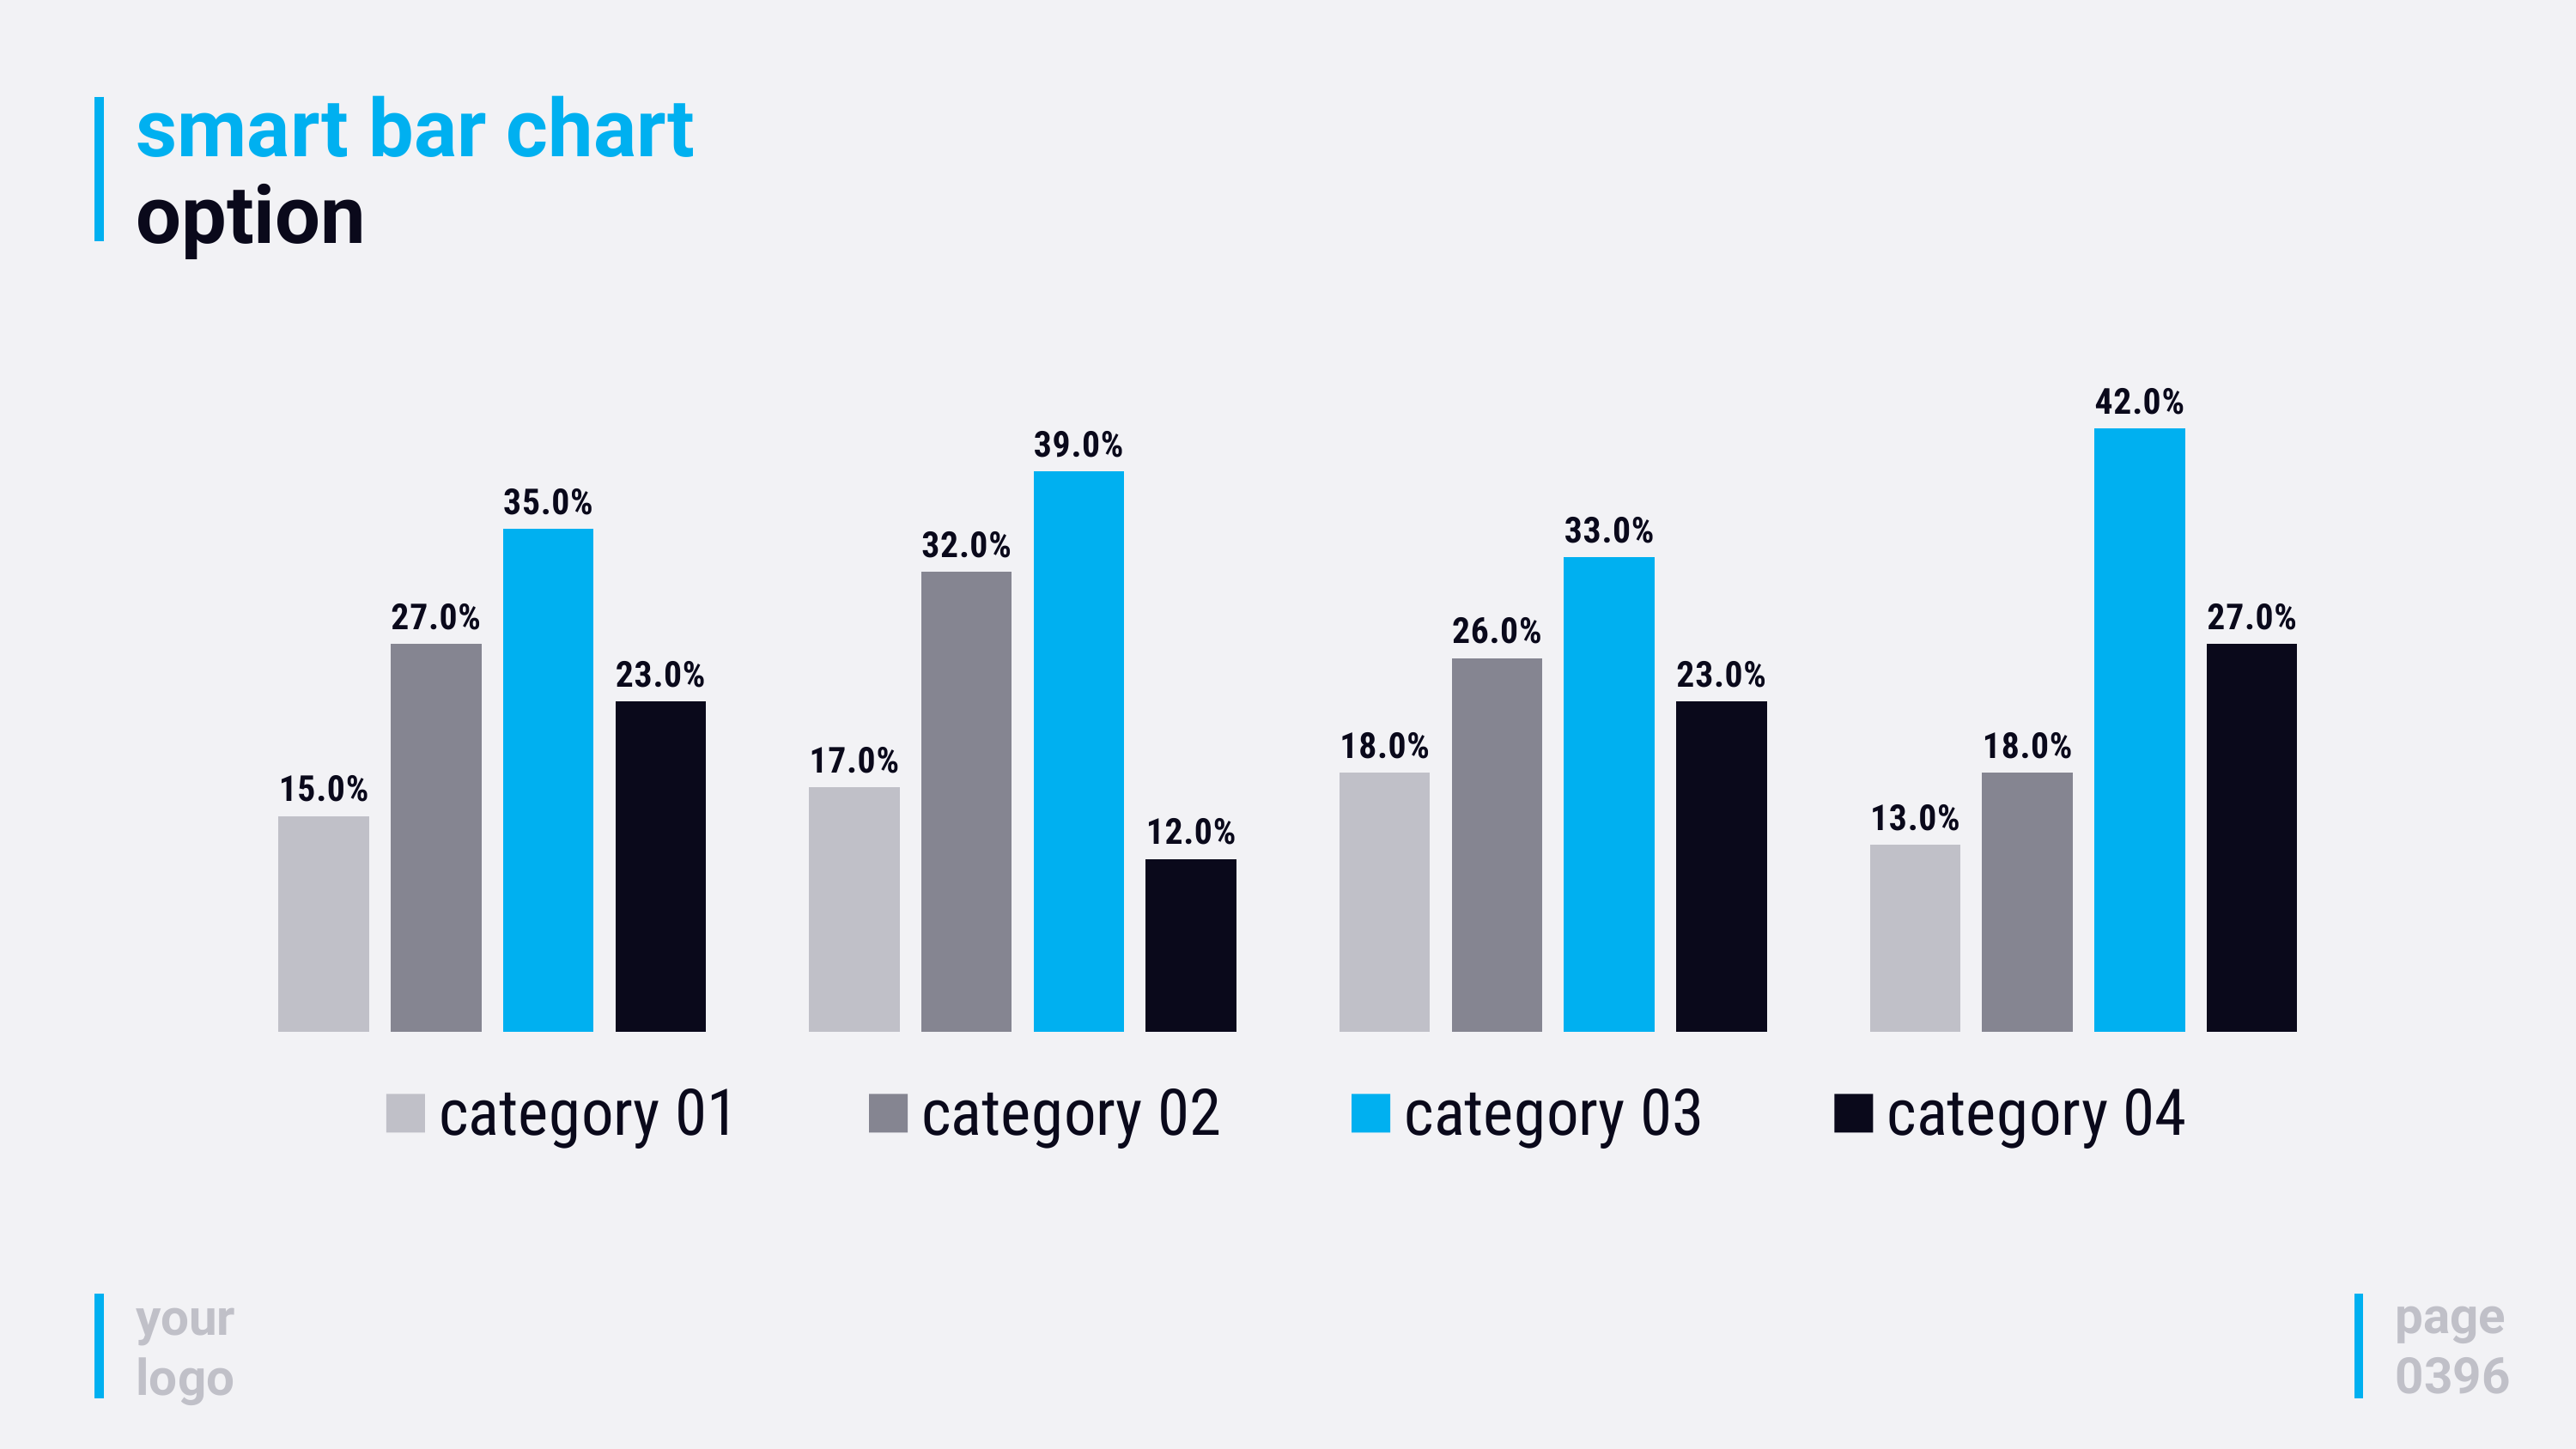

# smart bar chart option

### Chart

| Category | category 01 | category 02 | category 03 | category 04 |
|---|---|---|---|---|
| Q1 | 0.15 | 0.27 | 0.35 | 0.22999999999999998 |
| Q2 | 0.17 | 0.32 | 0.39 | 0.12 |
| Q3 | 0.18 | 0.26 | 0.33 | 0.23000000000000004 |
| Q4 | 0.13 | 0.18 | 0.42 | 0.26999999999999996 |
page
0396